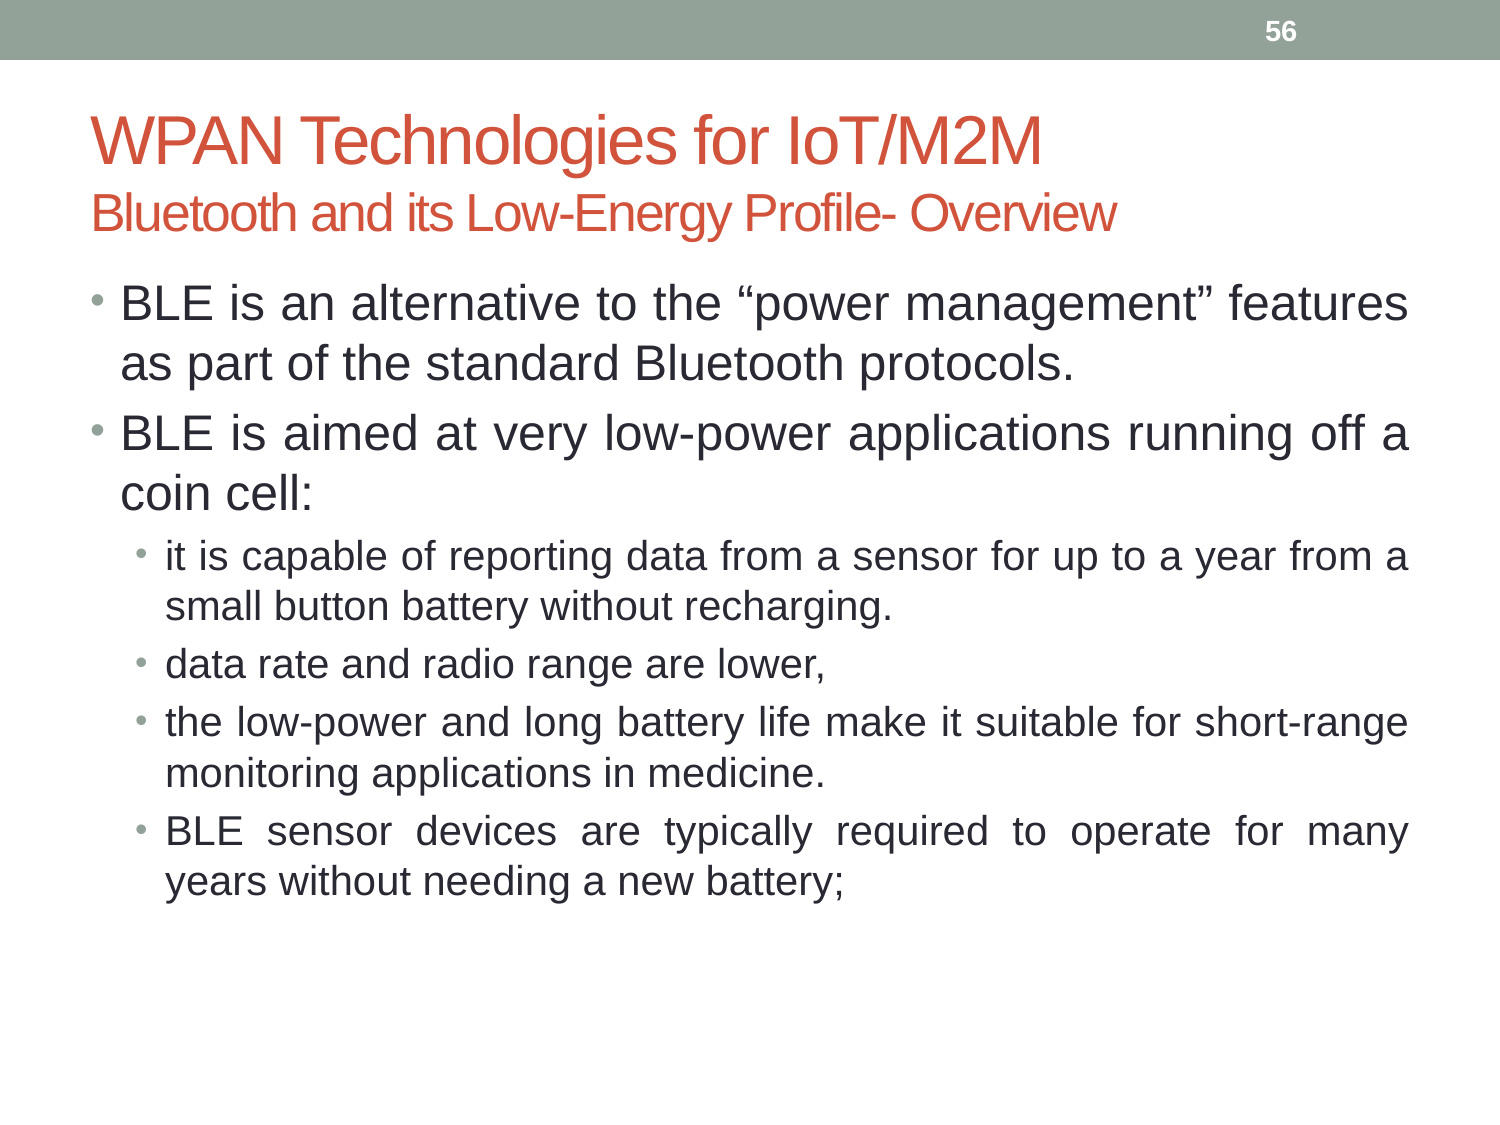

56
# WPAN Technologies for IoT/M2M Bluetooth and its Low-Energy Profile- Overview
BLE is an alternative to the “power management” features as part of the standard Bluetooth protocols.
BLE is aimed at very low-power applications running off a coin cell:
it is capable of reporting data from a sensor for up to a year from a small button battery without recharging.
data rate and radio range are lower,
the low-power and long battery life make it suitable for short-range monitoring applications in medicine.
BLE sensor devices are typically required to operate for many years without needing a new battery;